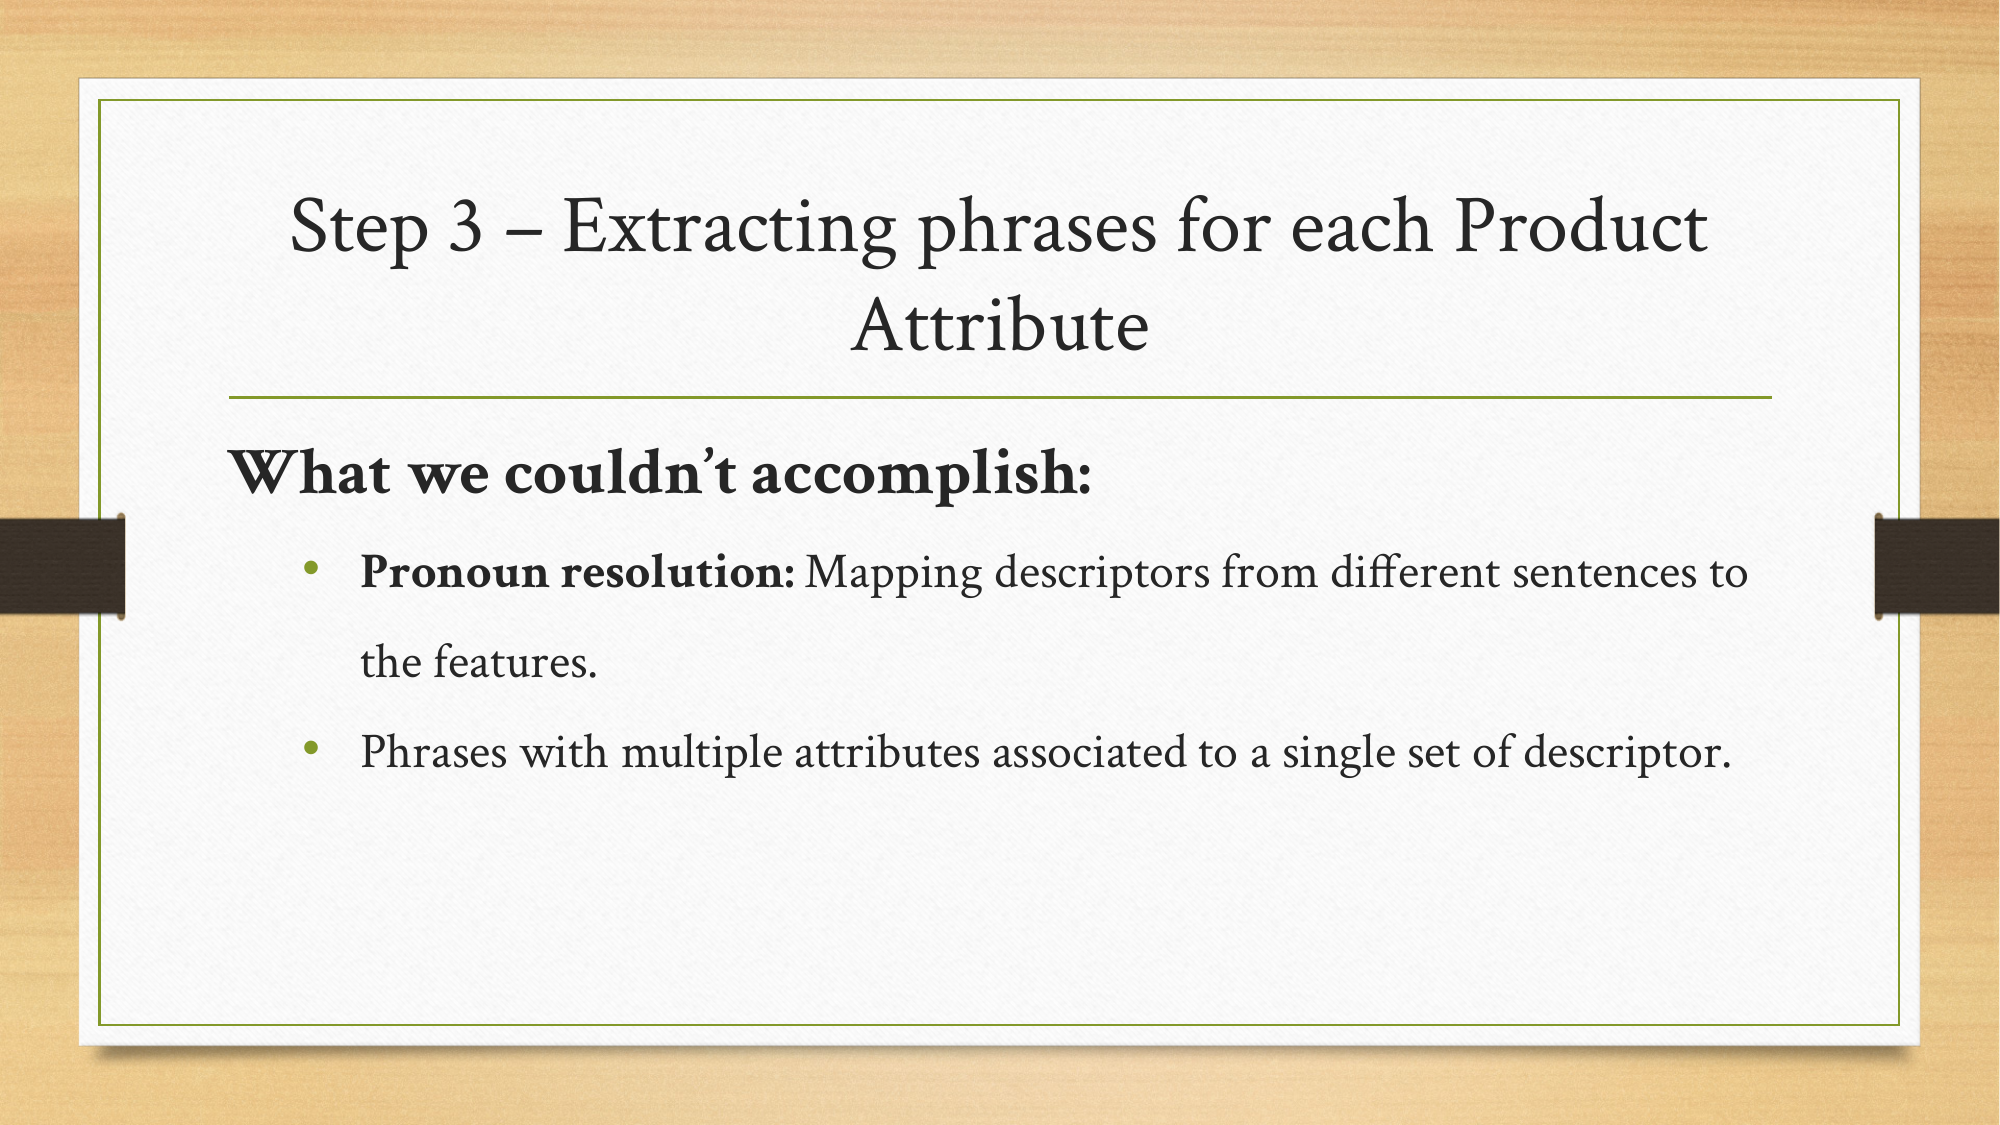

# Step 3 – Extracting phrases for each Product Attribute
What we couldn’t accomplish:
Pronoun resolution: Mapping descriptors from different sentences to the features.
Phrases with multiple attributes associated to a single set of descriptor.